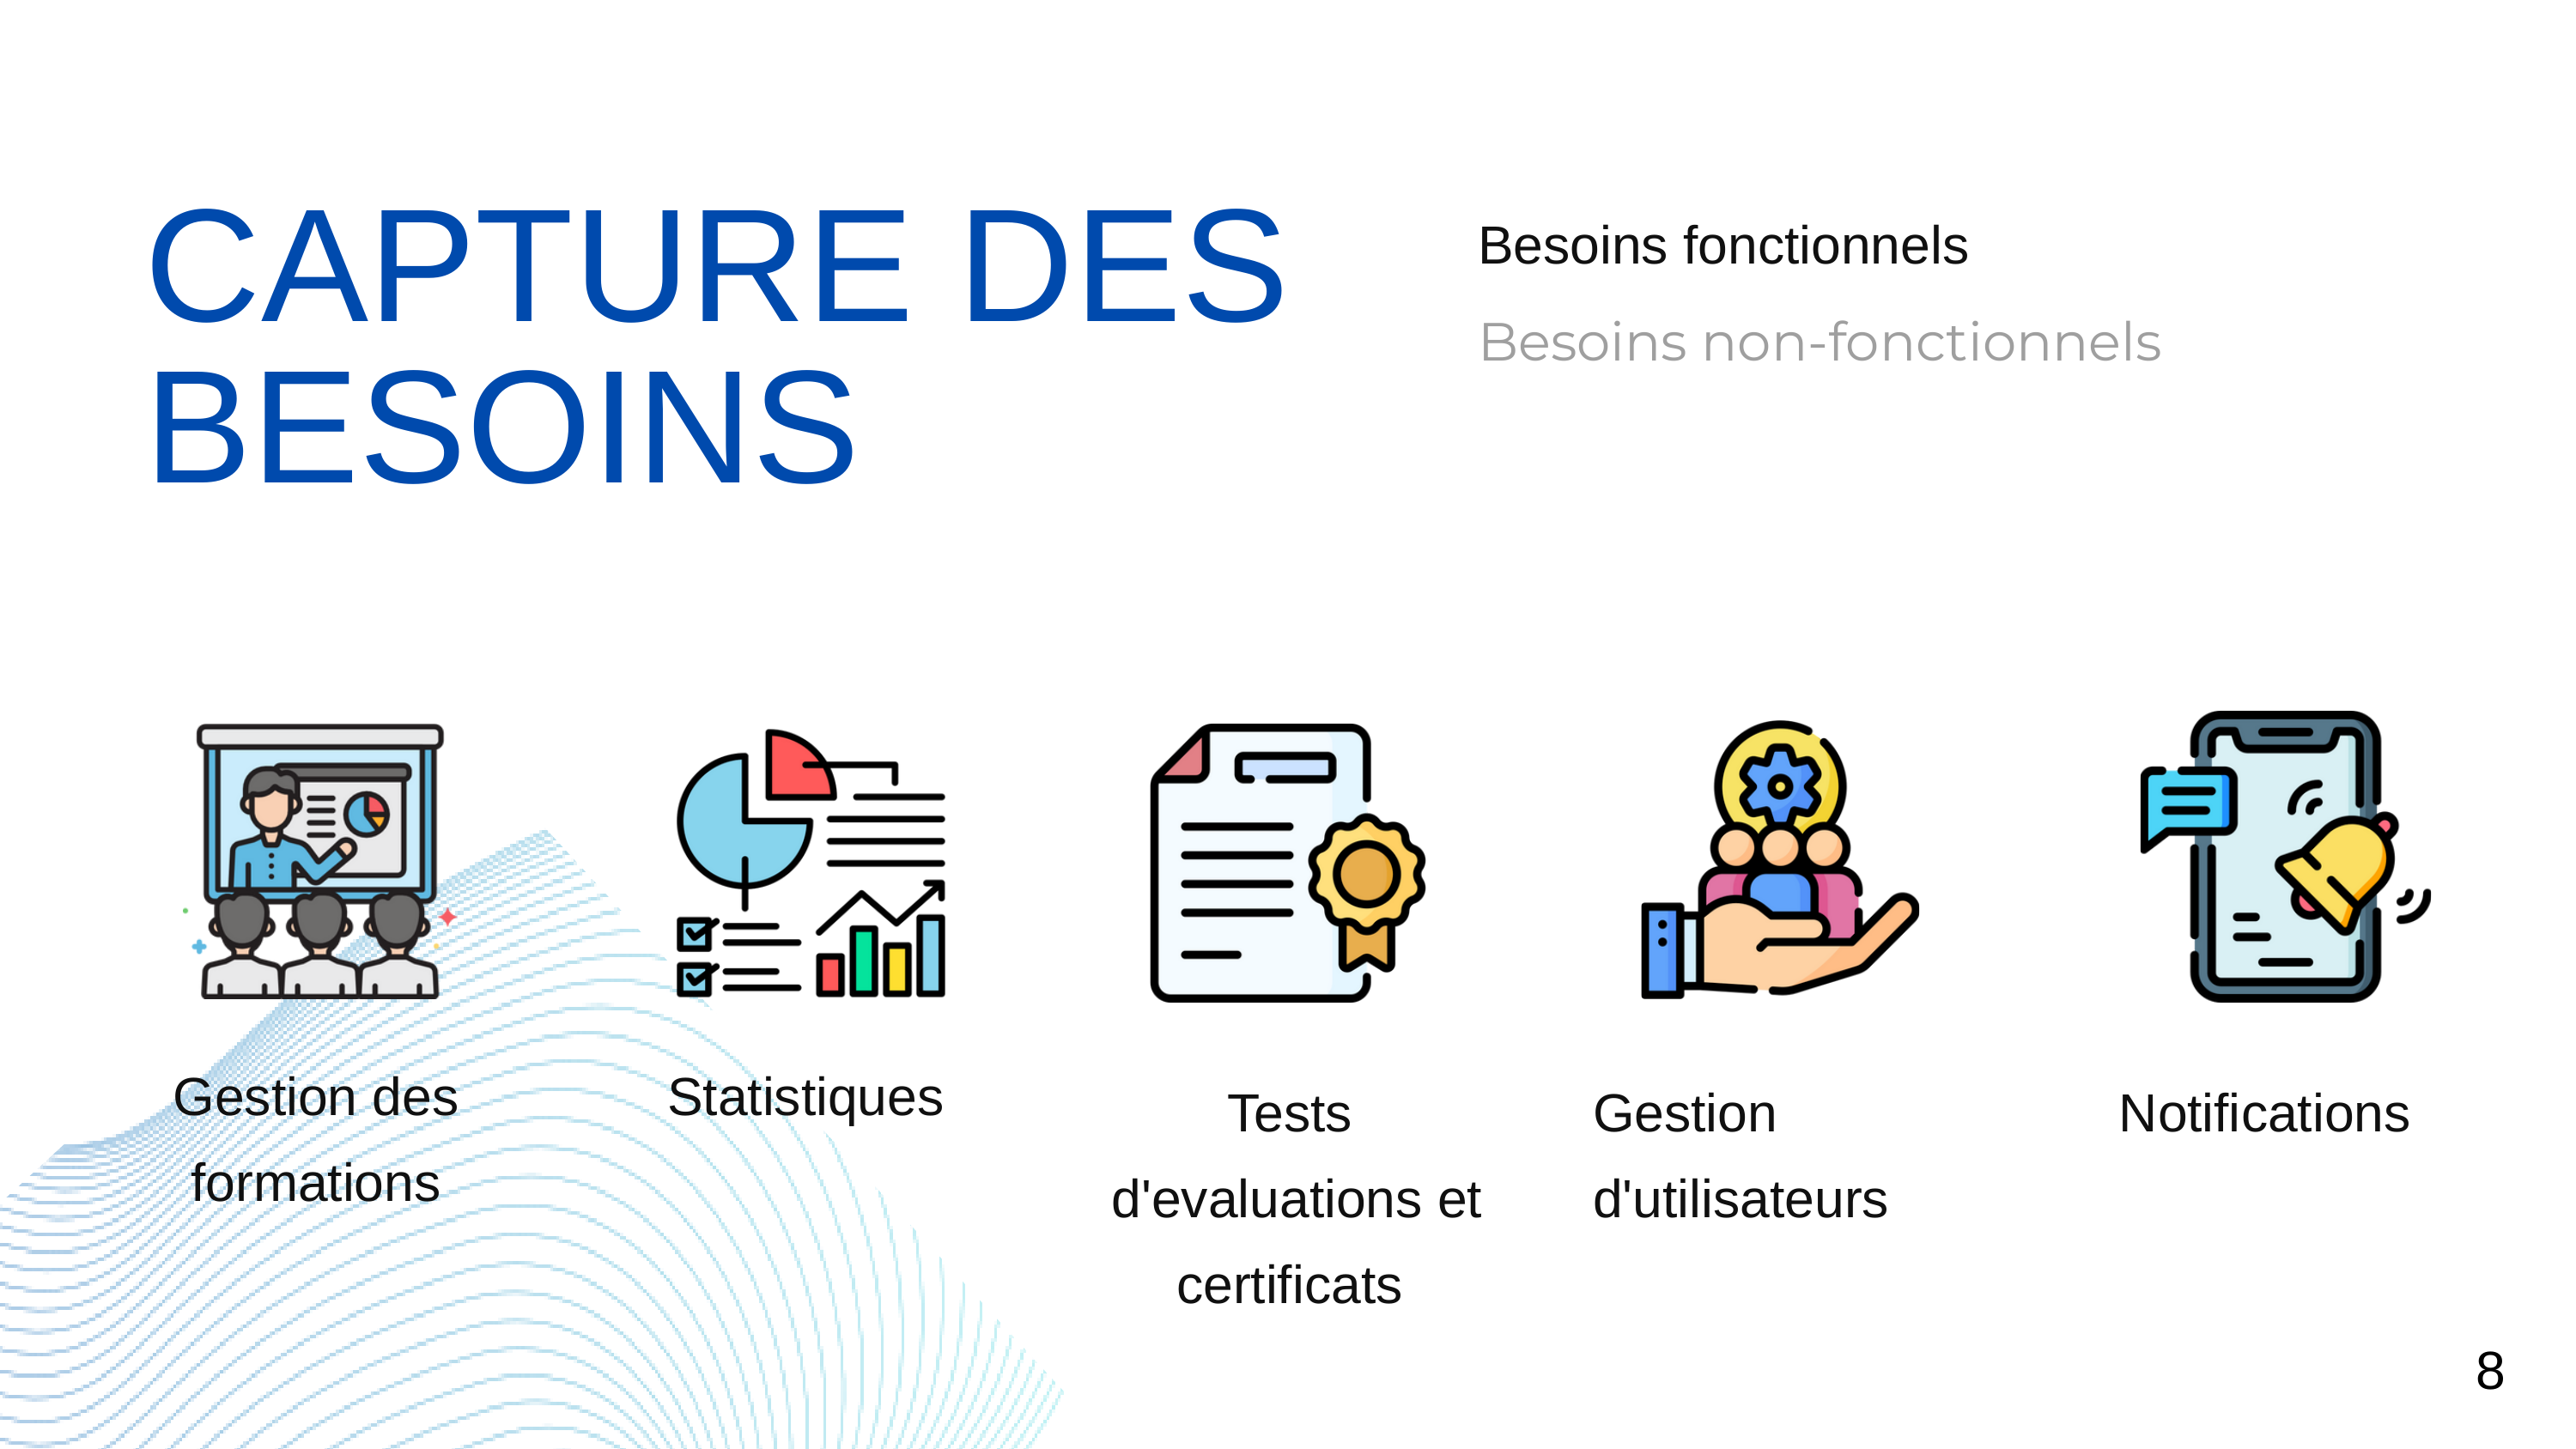

Besoins fonctionnels
CAPTURE DES BESOINS
Besoins non-fonctionnels

Gestion des formations
Statistiques
Tests
 d'evaluations et certificats
Gestion d'utilisateurs
Notifications
8